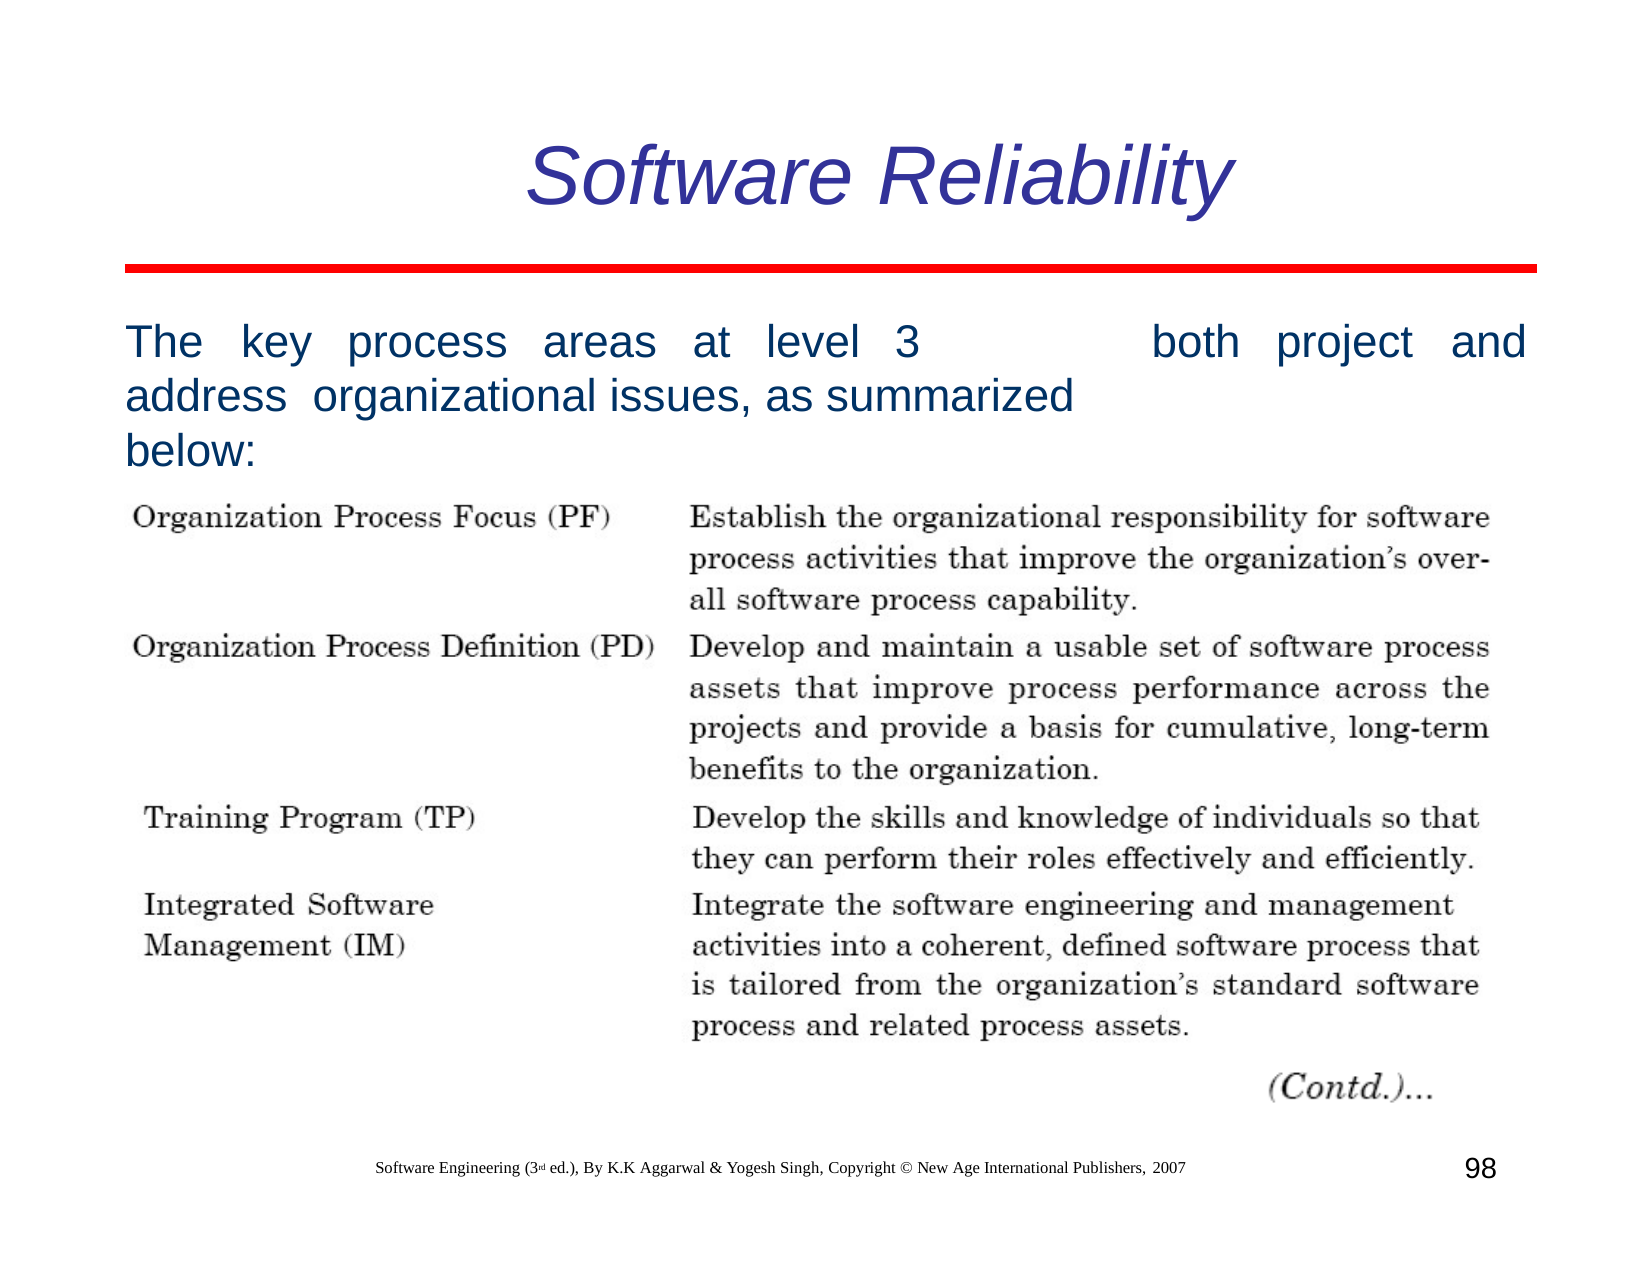

# Software Reliability

The	key	process	areas	at	level	3	address  organizational issues, as summarized below:
both
project	and

98
Software Engineering (3rd  ed.), By K.K Aggarwal & Yogesh Singh, Copyright © New Age International Publishers, 2007